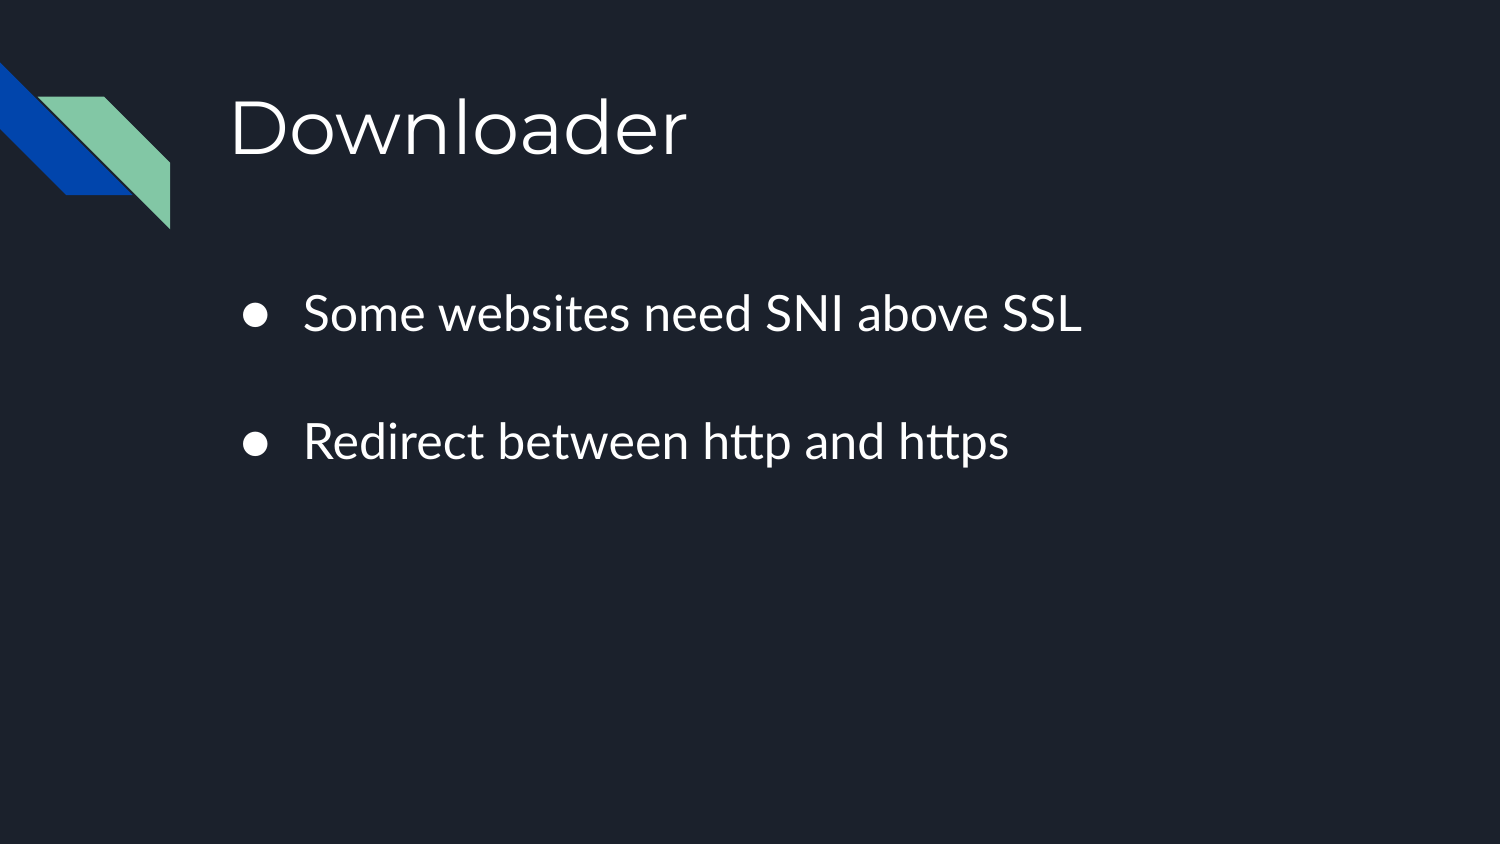

# Downloader
Some websites need SNI above SSL
Redirect between http and https